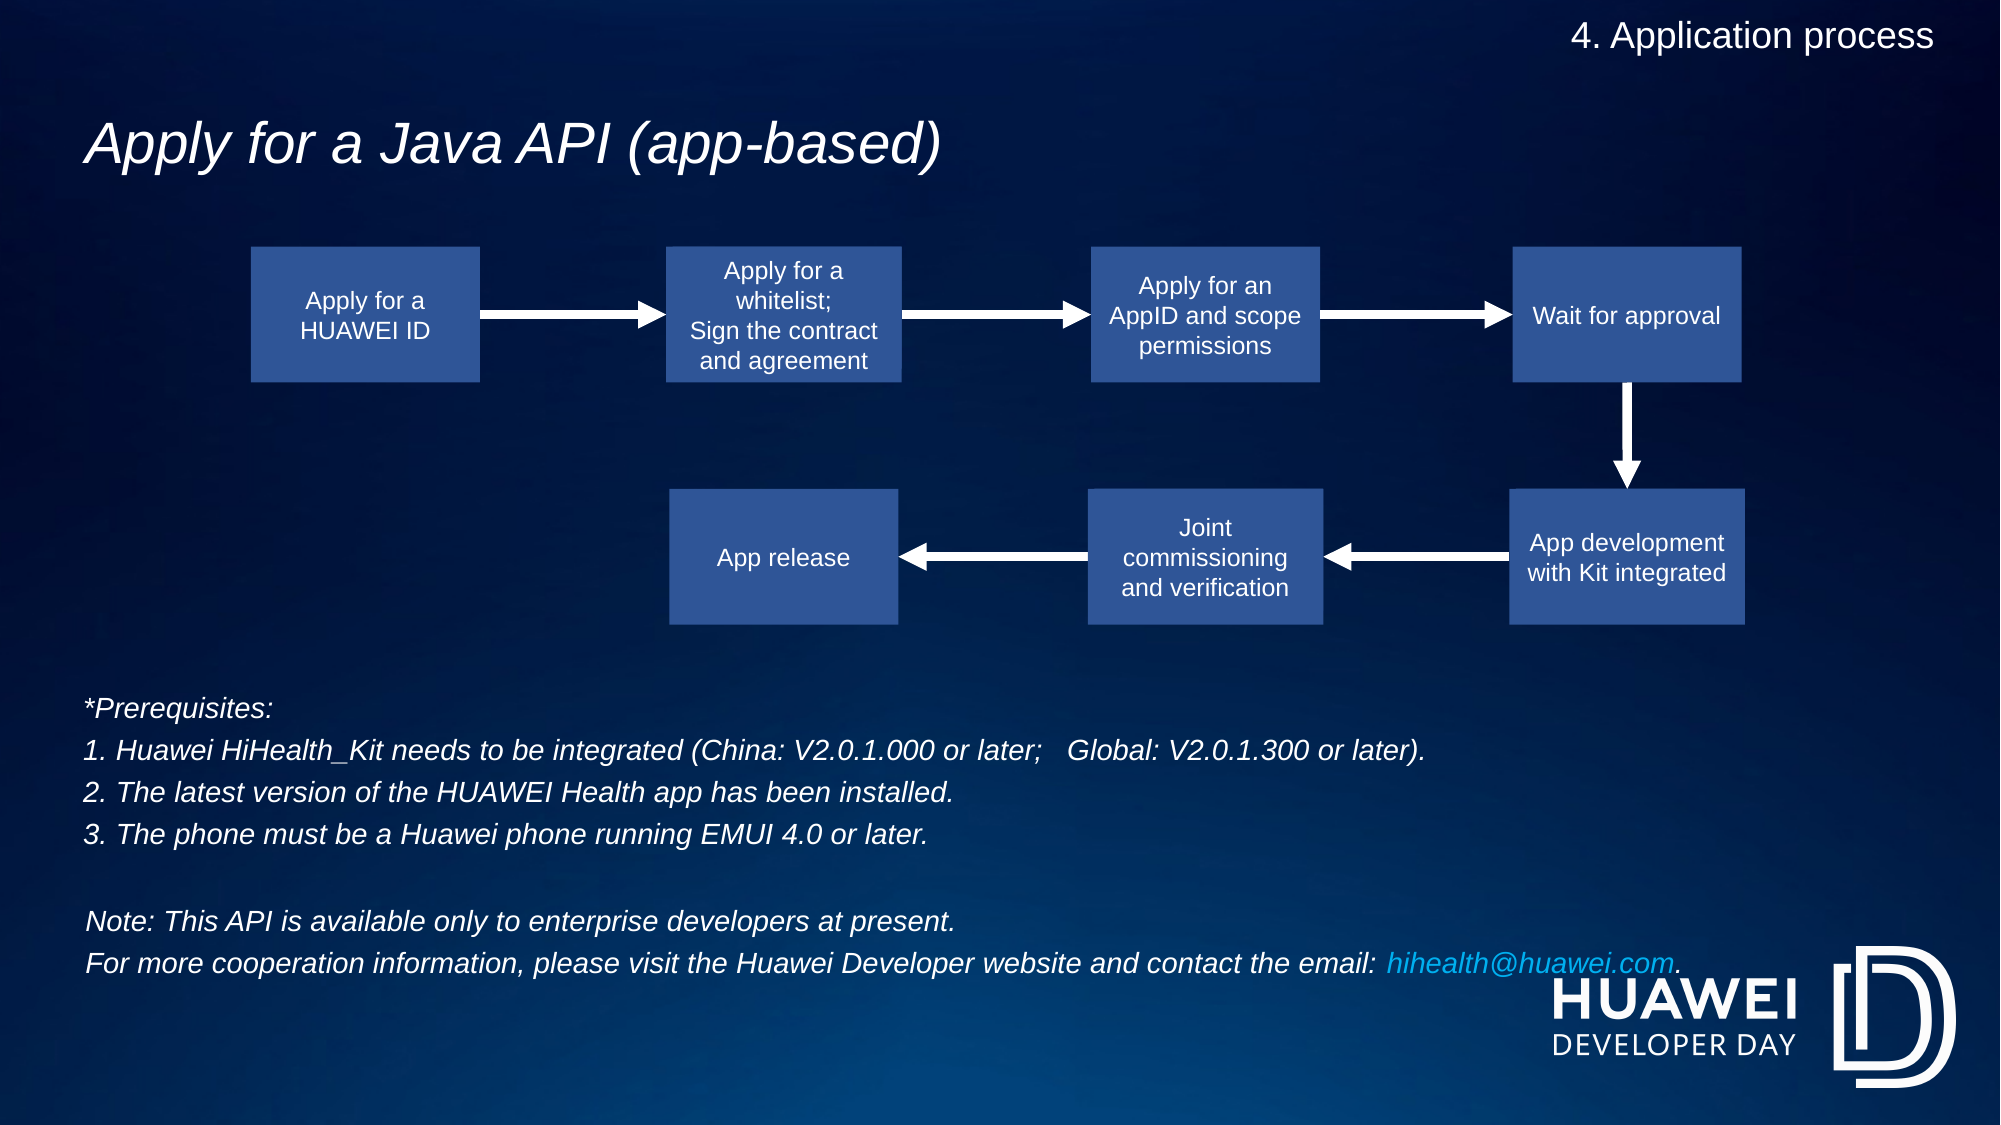

4. Application process
Apply for a Java API (app-based)

Apply for a HUAWEI ID
Apply for a whitelist;
Sign the contract and agreement
Apply for an AppID and scope permissions
Wait for approval

App release
Joint commissioning and verification
App development with Kit integrated
*Prerequisites:
1. Huawei HiHealth_Kit needs to be integrated (China: V2.0.1.000 or later;   Global: V2.0.1.300 or later).
2. The latest version of the HUAWEI Health app has been installed.
3. The phone must be a Huawei phone running EMUI 4.0 or later.
Note: This API is available only to enterprise developers at present.
For more cooperation information, please visit the Huawei Developer website and contact the email: hihealth@huawei.com.